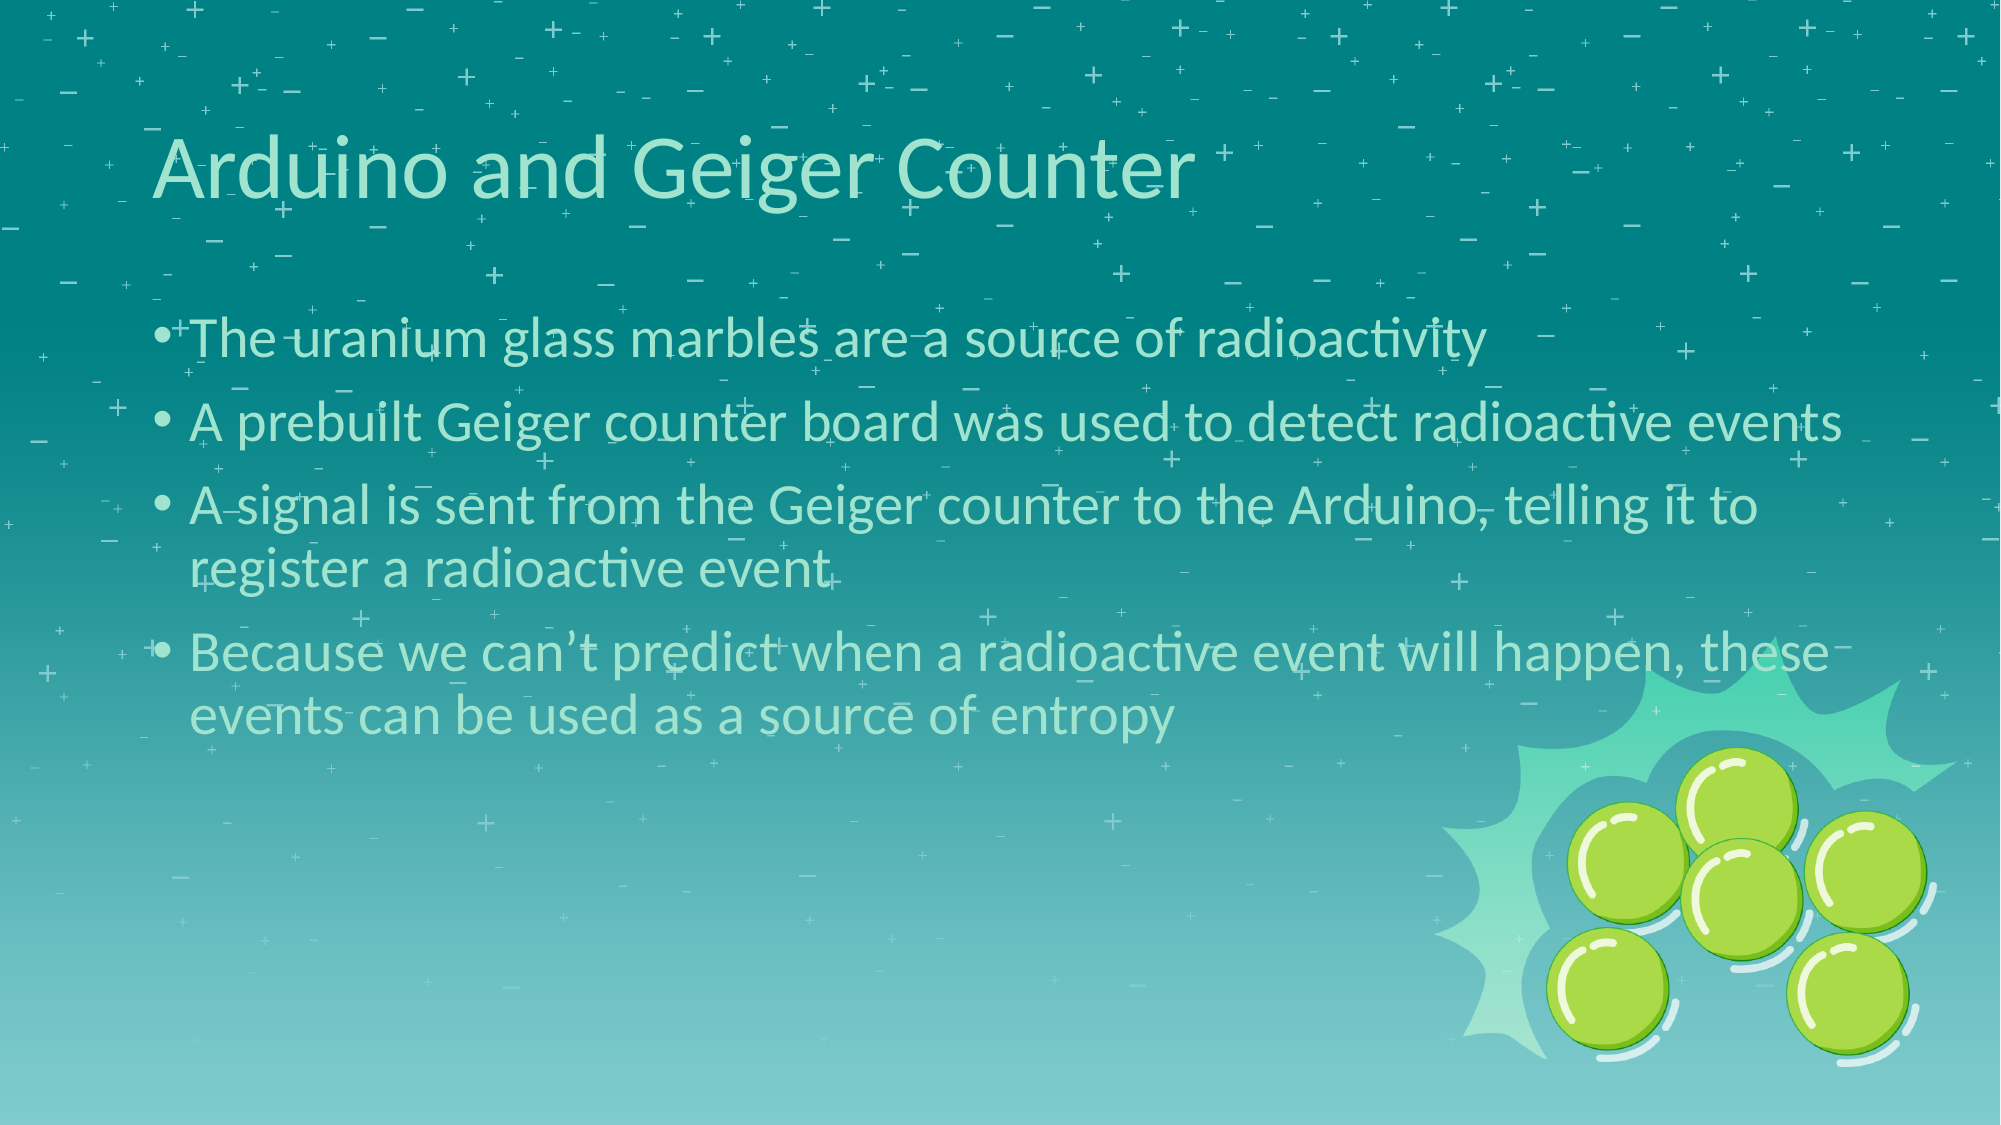

# Arduino and Geiger Counter
The uranium glass marbles are a source of radioactivity
A prebuilt Geiger counter board was used to detect radioactive events
A signal is sent from the Geiger counter to the Arduino, telling it to register a radioactive event
Because we can’t predict when a radioactive event will happen, these events can be used as a source of entropy